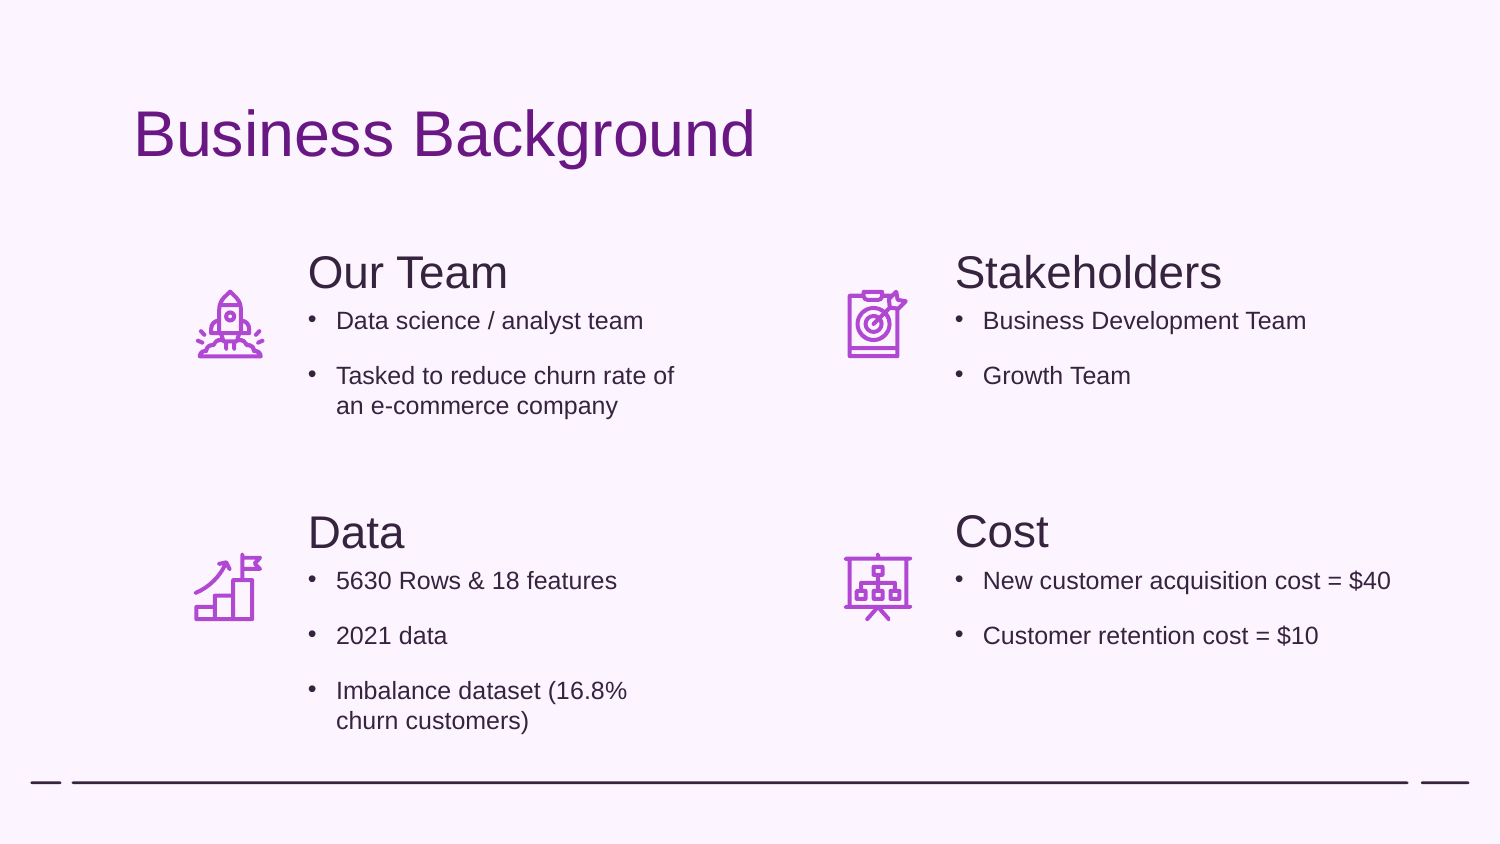

Business Background
# Our Team
Stakeholders
Business Development Team
Growth Team
Data science / analyst team
Tasked to reduce churn rate of an e-commerce company

Cost
Data
New customer acquisition cost = $40
Customer retention cost = $10
5630 Rows & 18 features
2021 data
Imbalance dataset (16.8% churn customers)